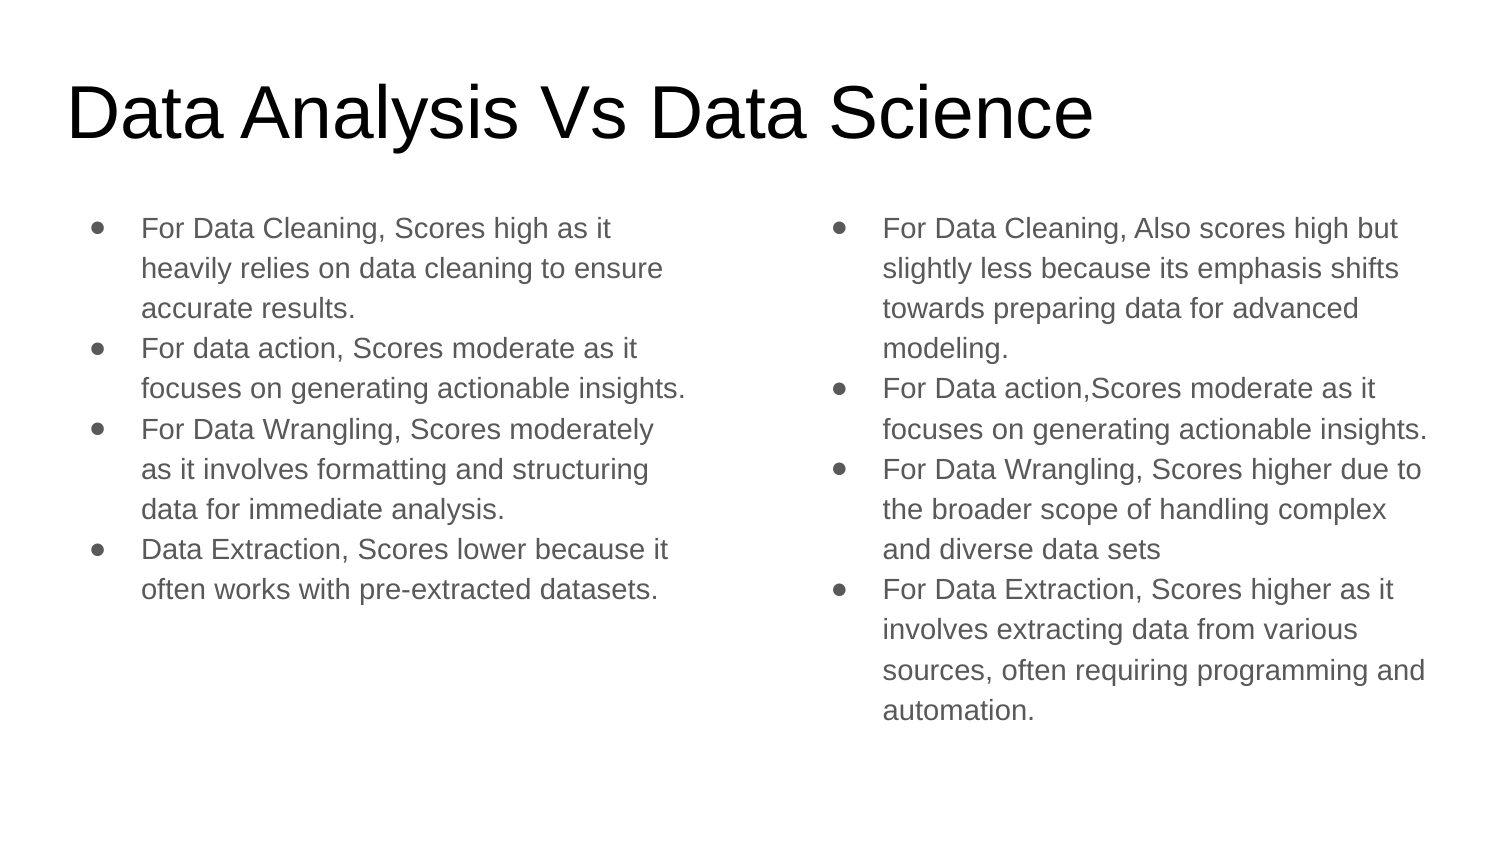

# Data Analysis Vs Data Science
For Data Cleaning, Scores high as it heavily relies on data cleaning to ensure accurate results.
For data action, Scores moderate as it focuses on generating actionable insights.
For Data Wrangling, Scores moderately as it involves formatting and structuring data for immediate analysis.
Data Extraction, Scores lower because it often works with pre-extracted datasets.
For Data Cleaning, Also scores high but slightly less because its emphasis shifts towards preparing data for advanced modeling.
For Data action,Scores moderate as it focuses on generating actionable insights.
For Data Wrangling, Scores higher due to the broader scope of handling complex and diverse data sets
For Data Extraction, Scores higher as it involves extracting data from various sources, often requiring programming and automation.